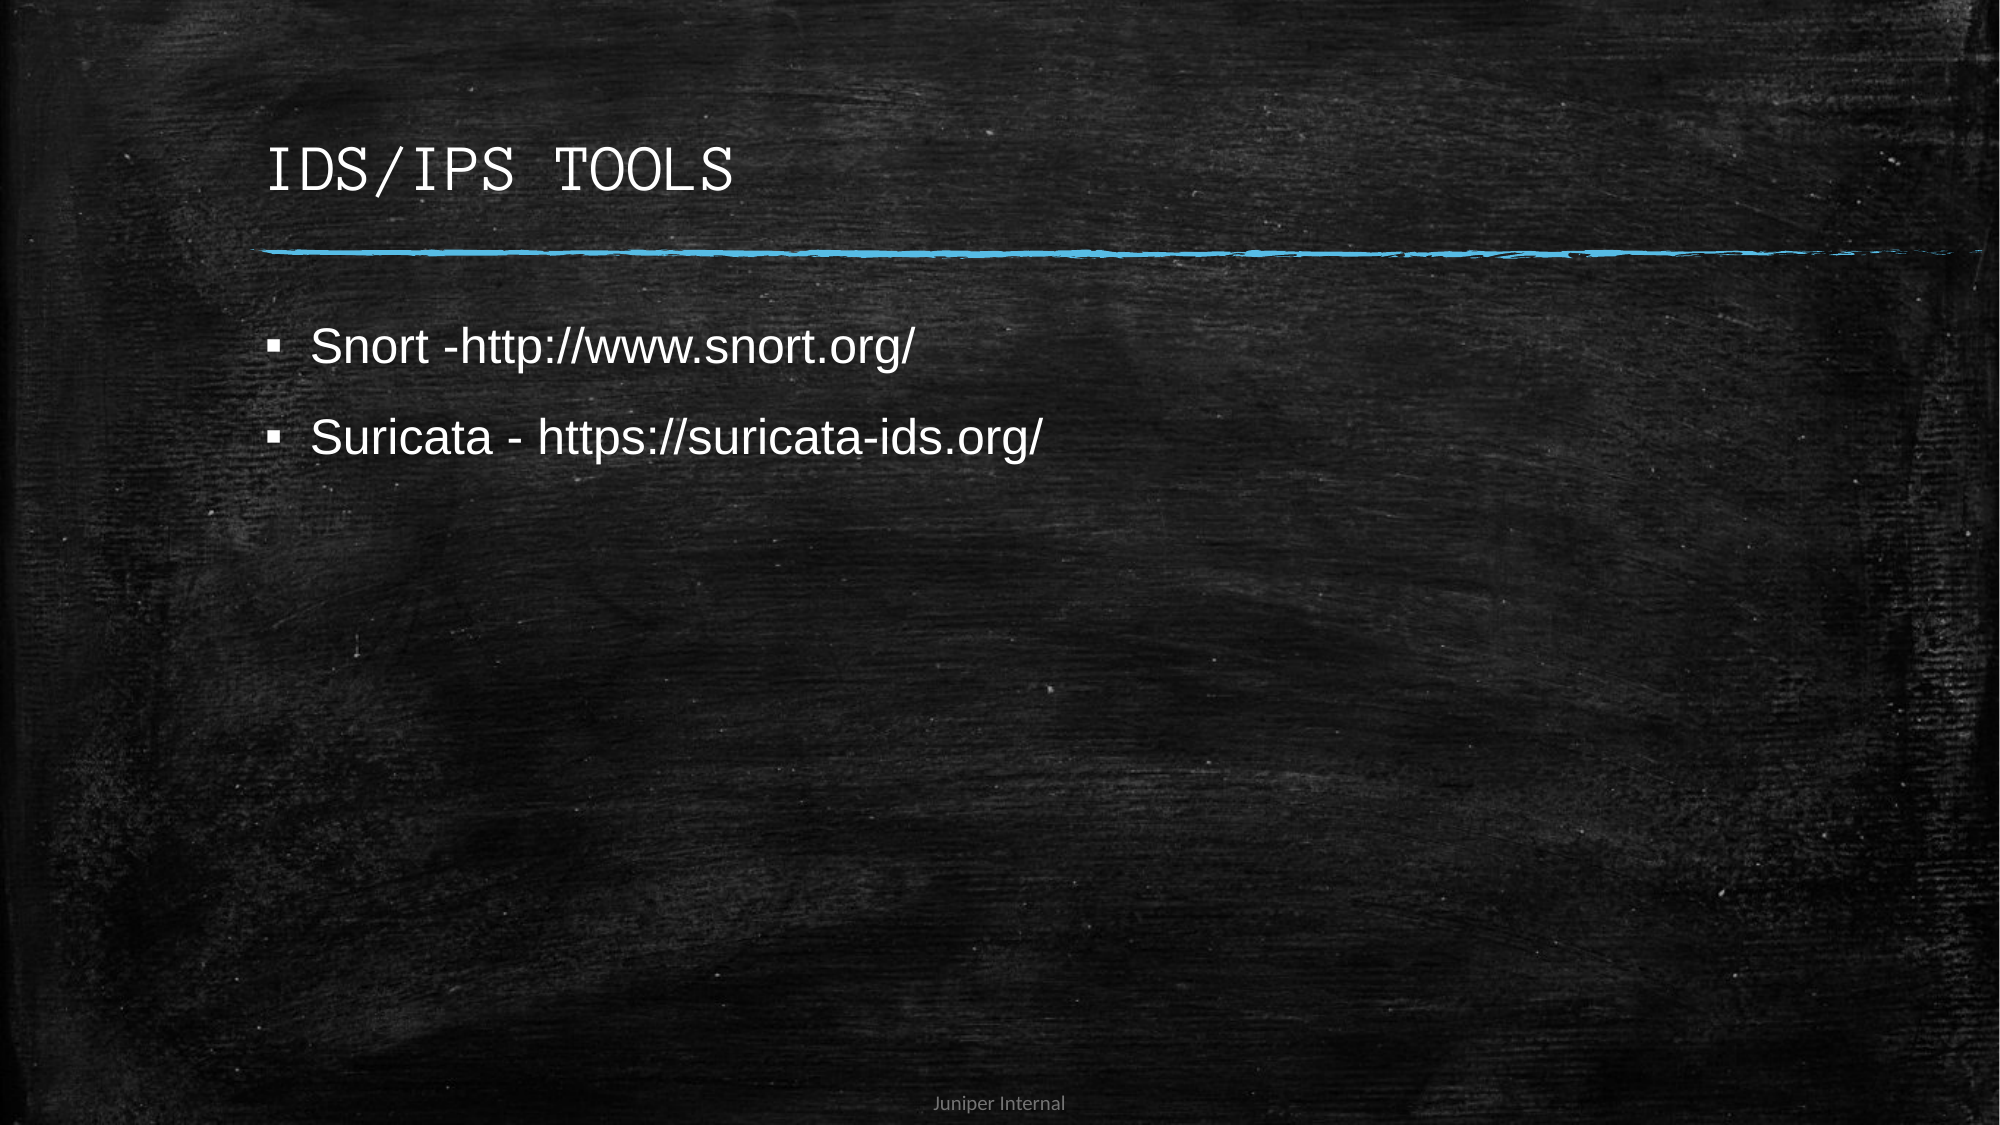

# IDS/IPS TOOLS
Snort -http://www.snort.org/
Suricata - https://suricata-ids.org/